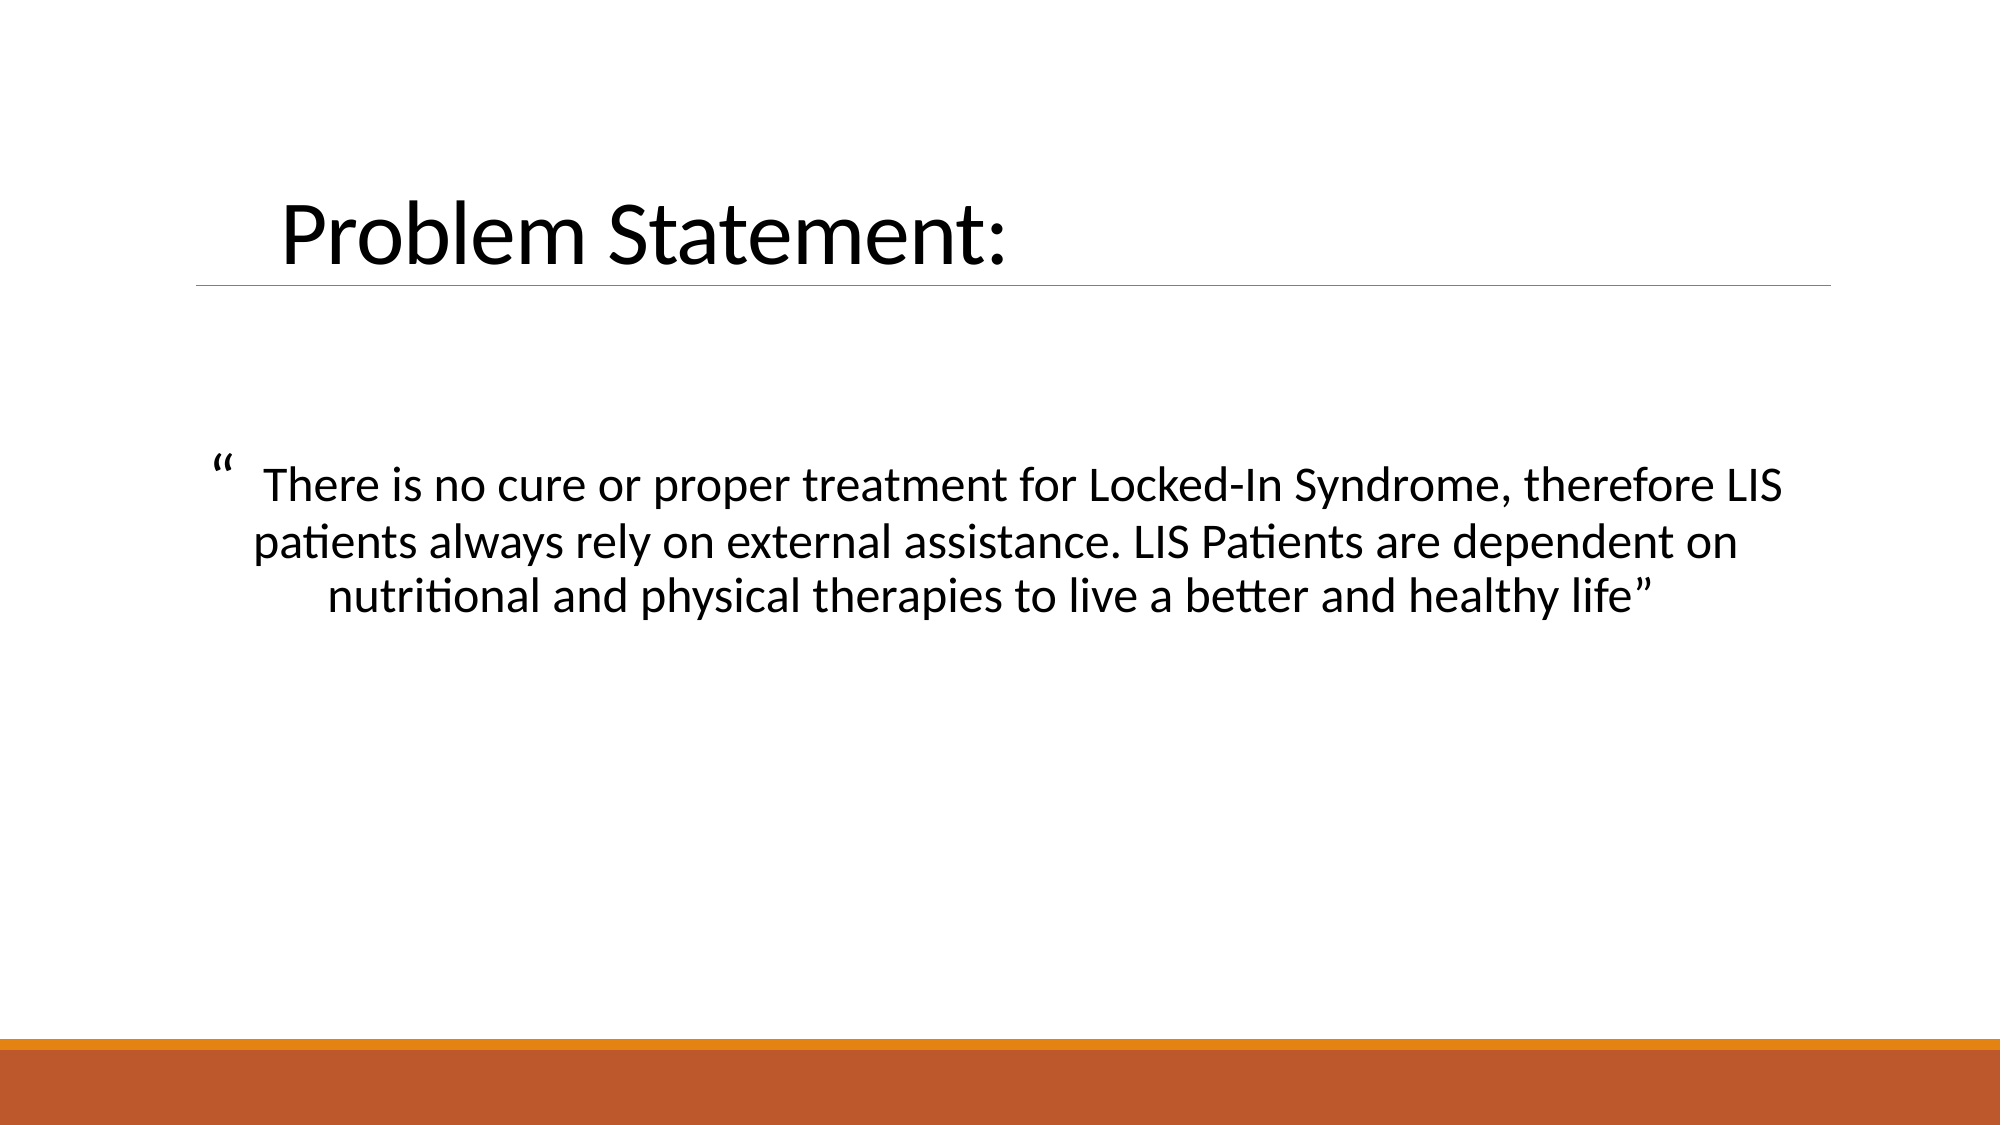

# Problem Statement:

“  There is no cure or proper treatment for Locked-In Syndrome, therefore LIS patients always rely on external assistance. LIS Patients are dependent on nutritional and physical therapies to live a better and healthy life”